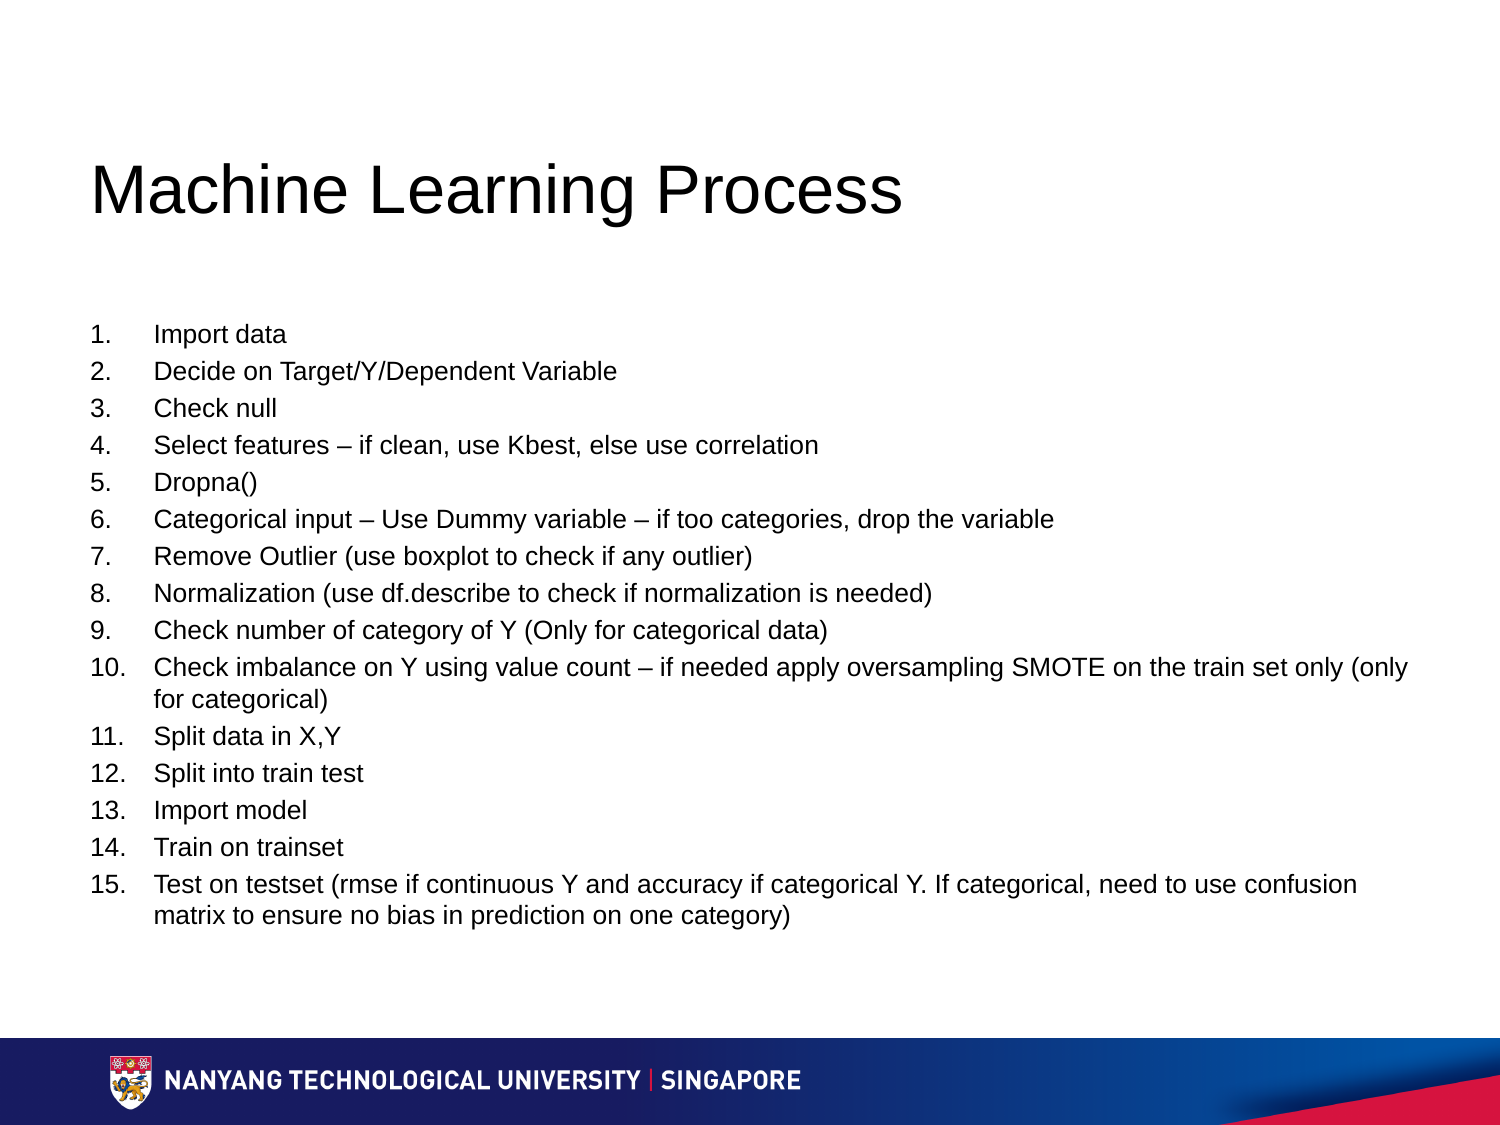

# Machine Learning Process
Import data
Decide on Target/Y/Dependent Variable
Check null
Select features – if clean, use Kbest, else use correlation
Dropna()
Categorical input – Use Dummy variable – if too categories, drop the variable
Remove Outlier (use boxplot to check if any outlier)
Normalization (use df.describe to check if normalization is needed)
Check number of category of Y (Only for categorical data)
Check imbalance on Y using value count – if needed apply oversampling SMOTE on the train set only (only for categorical)
Split data in X,Y
Split into train test
Import model
Train on trainset
Test on testset (rmse if continuous Y and accuracy if categorical Y. If categorical, need to use confusion matrix to ensure no bias in prediction on one category)